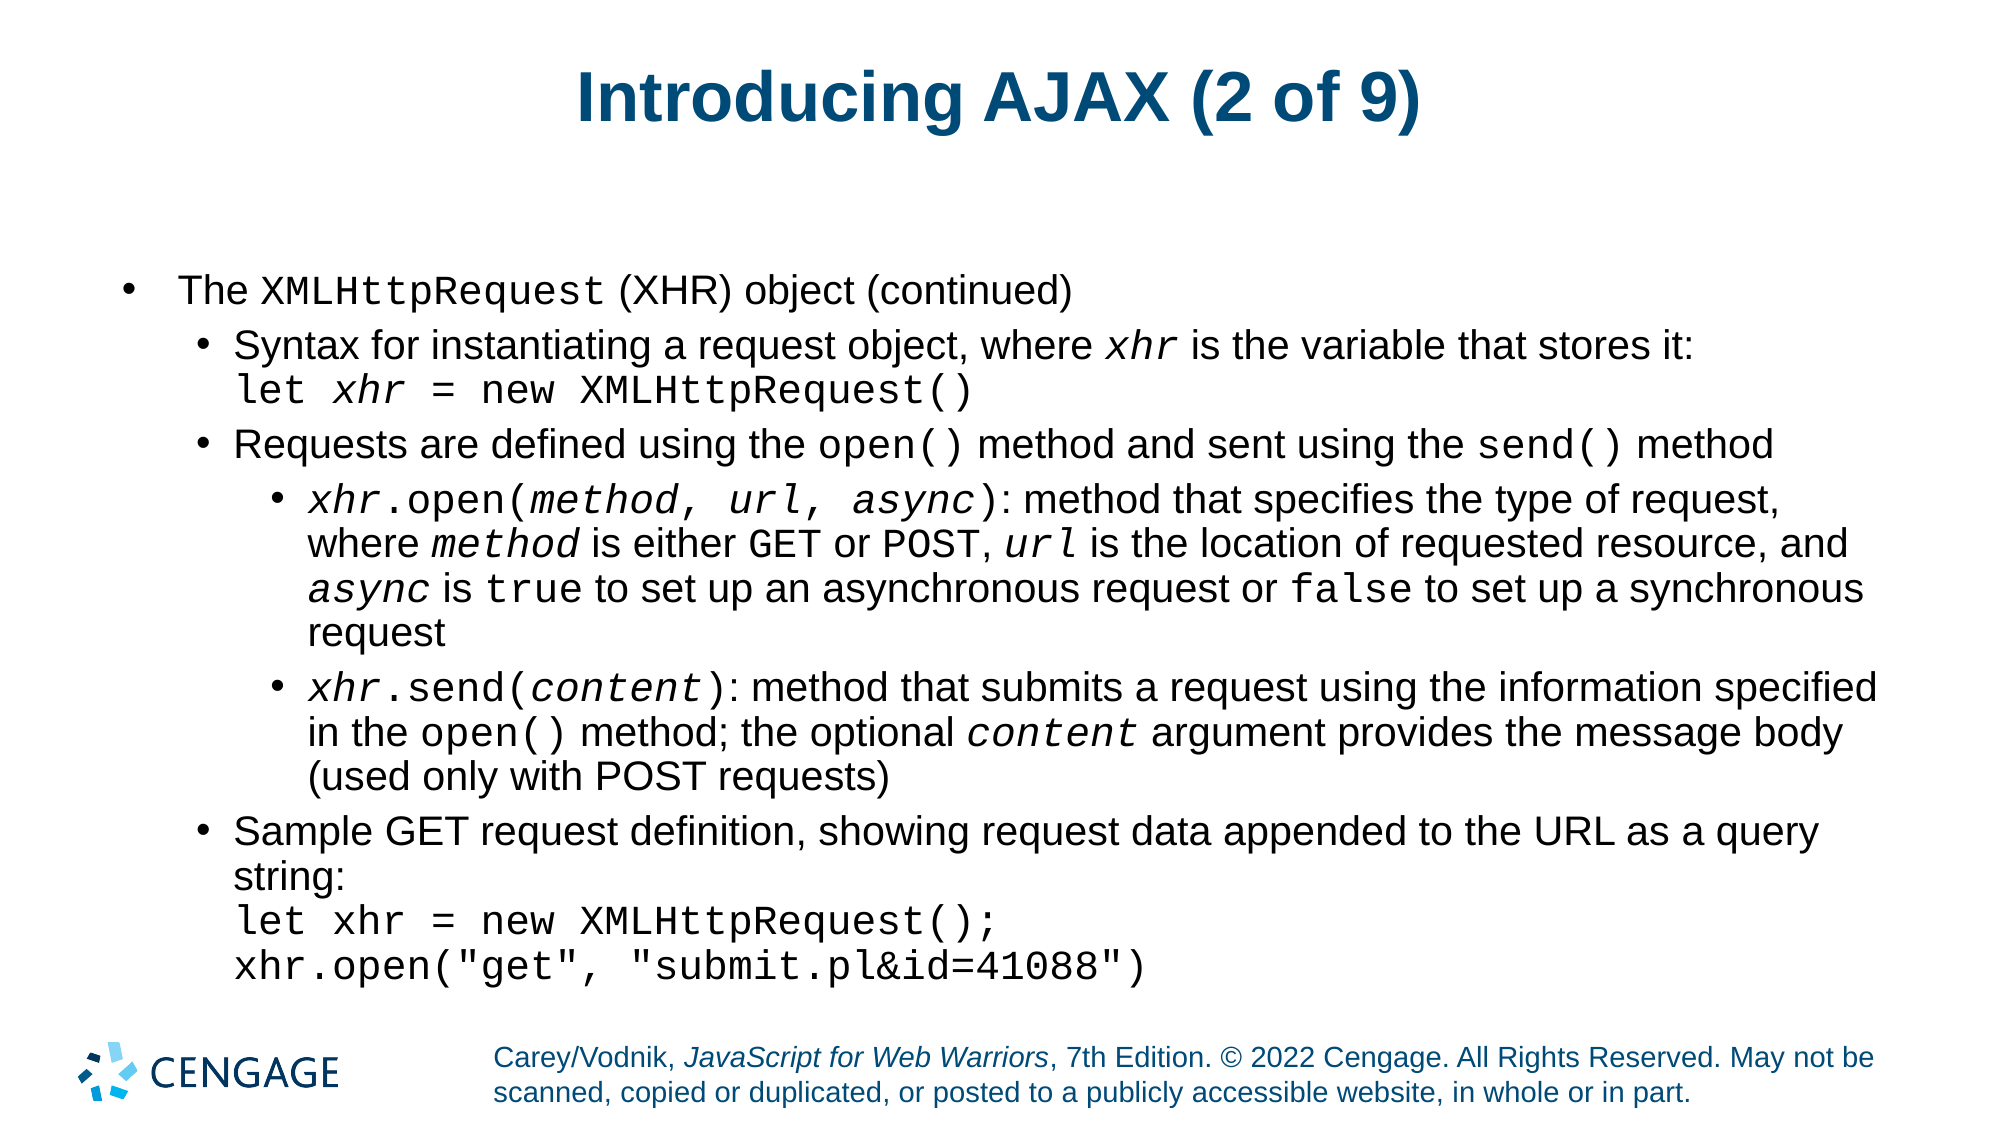

# Introducing AJAX (2 of 9)
The XMLHttpRequest (XHR) object (continued)
Syntax for instantiating a request object, where xhr is the variable that stores it:
let xhr = new XMLHttpRequest()
Requests are defined using the open() method and sent using the send() method
xhr.open(method, url, async): method that specifies the type of request, where method is either GET or POST, url is the location of requested resource, and async is true to set up an asynchronous request or false to set up a synchronous request
xhr.send(content): method that submits a request using the information specified in the open() method; the optional content argument provides the message body (used only with POST requests)
Sample GET request definition, showing request data appended to the URL as a query string:
let xhr = new XMLHttpRequest();
xhr.open("get", "submit.pl&id=41088")